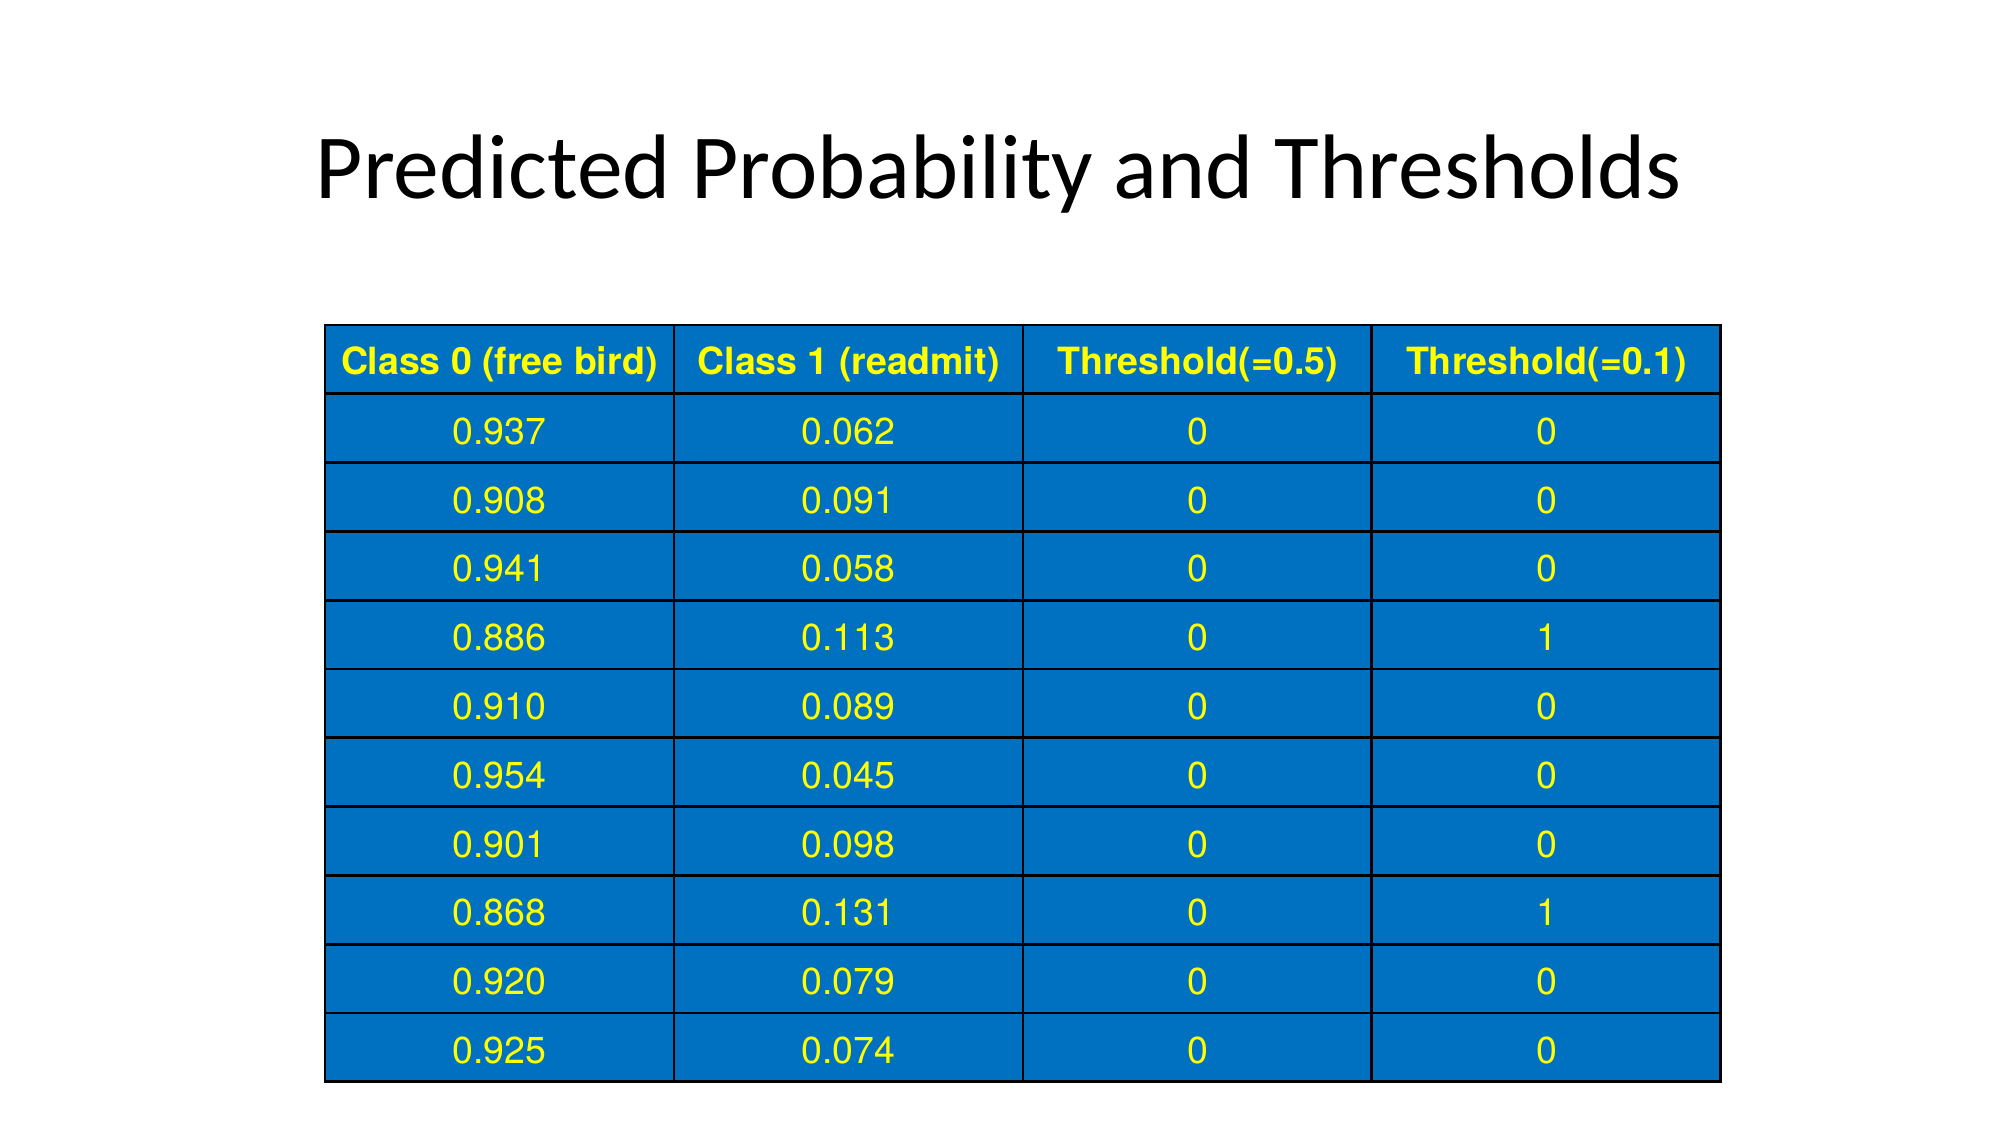

# Predicted Probability and Thresholds
| Class 0 (free bird) | Class 1 (readmit) | Threshold(=0.5) | Threshold(=0.1) |
| --- | --- | --- | --- |
| 0.937 | 0.062 | 0 | 0 |
| 0.908 | 0.091 | 0 | 0 |
| 0.941 | 0.058 | 0 | 0 |
| 0.886 | 0.113 | 0 | 1 |
| 0.910 | 0.089 | 0 | 0 |
| 0.954 | 0.045 | 0 | 0 |
| 0.901 | 0.098 | 0 | 0 |
| 0.868 | 0.131 | 0 | 1 |
| 0.920 | 0.079 | 0 | 0 |
| 0.925 | 0.074 | 0 | 0 |